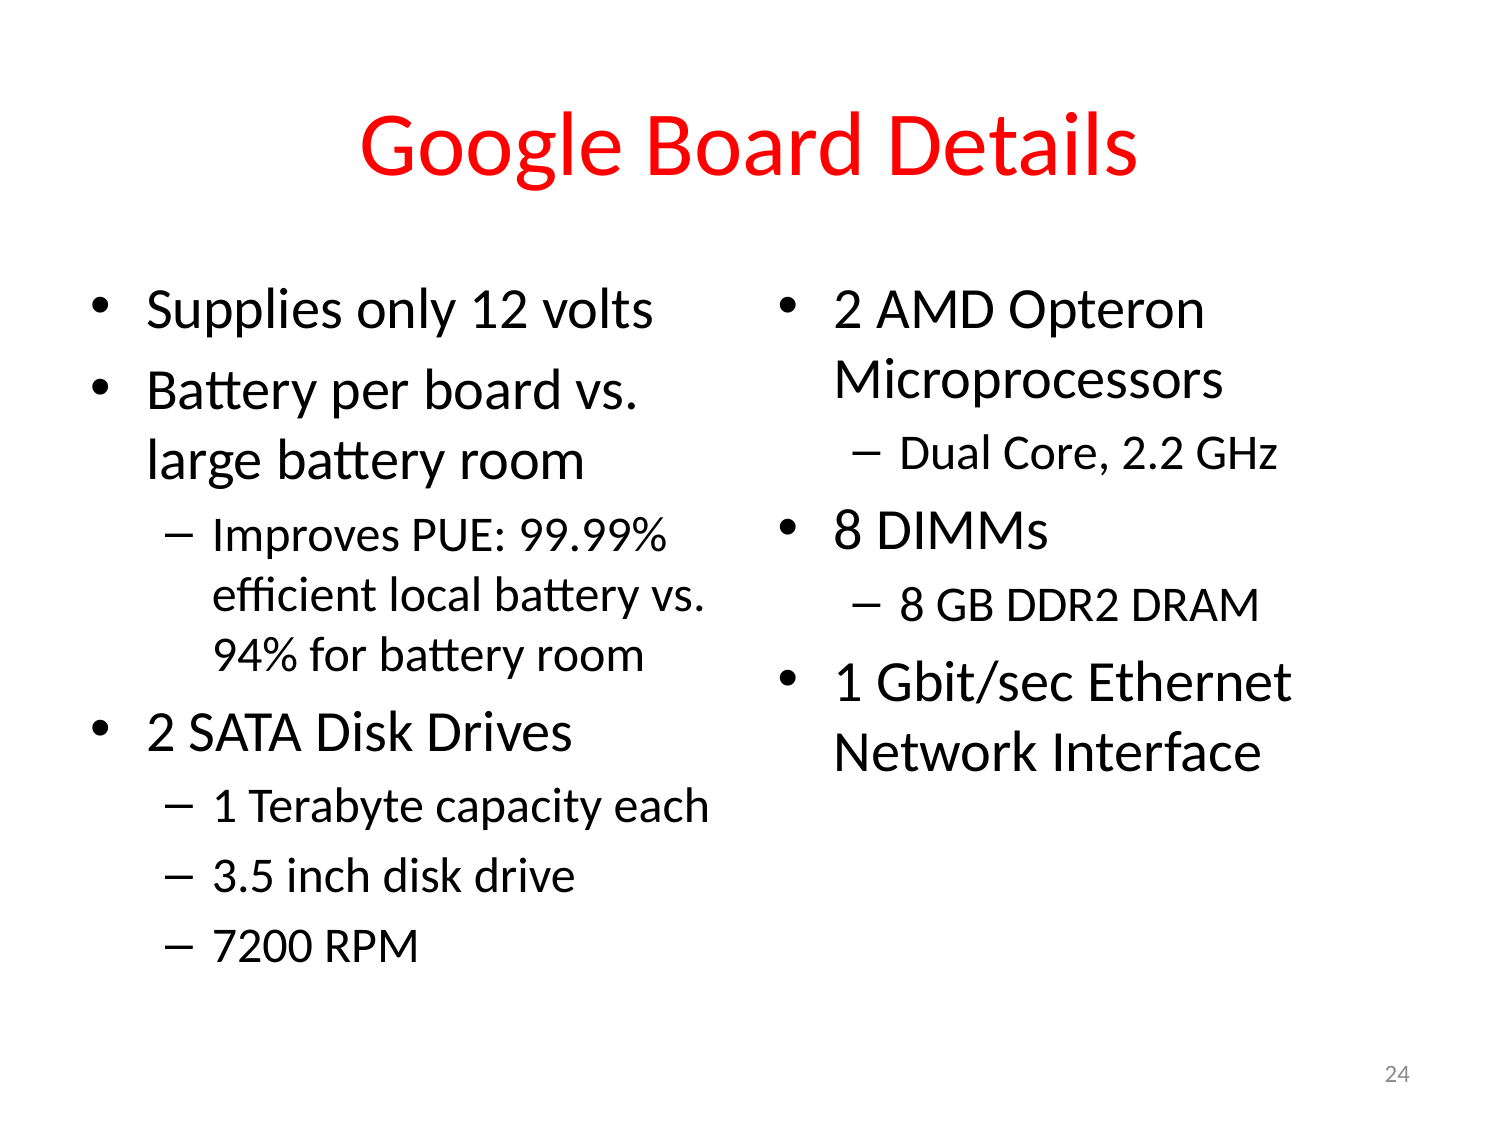

# Google Board Details
Supplies only 12 volts
Battery per board vs. large battery room
Improves PUE: 99.99% efficient local battery vs. 94% for battery room
2 SATA Disk Drives
1 Terabyte capacity each
3.5 inch disk drive
7200 RPM

2 AMD Opteron Microprocessors
Dual Core, 2.2 GHz
8 DIMMs
8 GB DDR2 DRAM
1 Gbit/sec Ethernet Network Interface

24